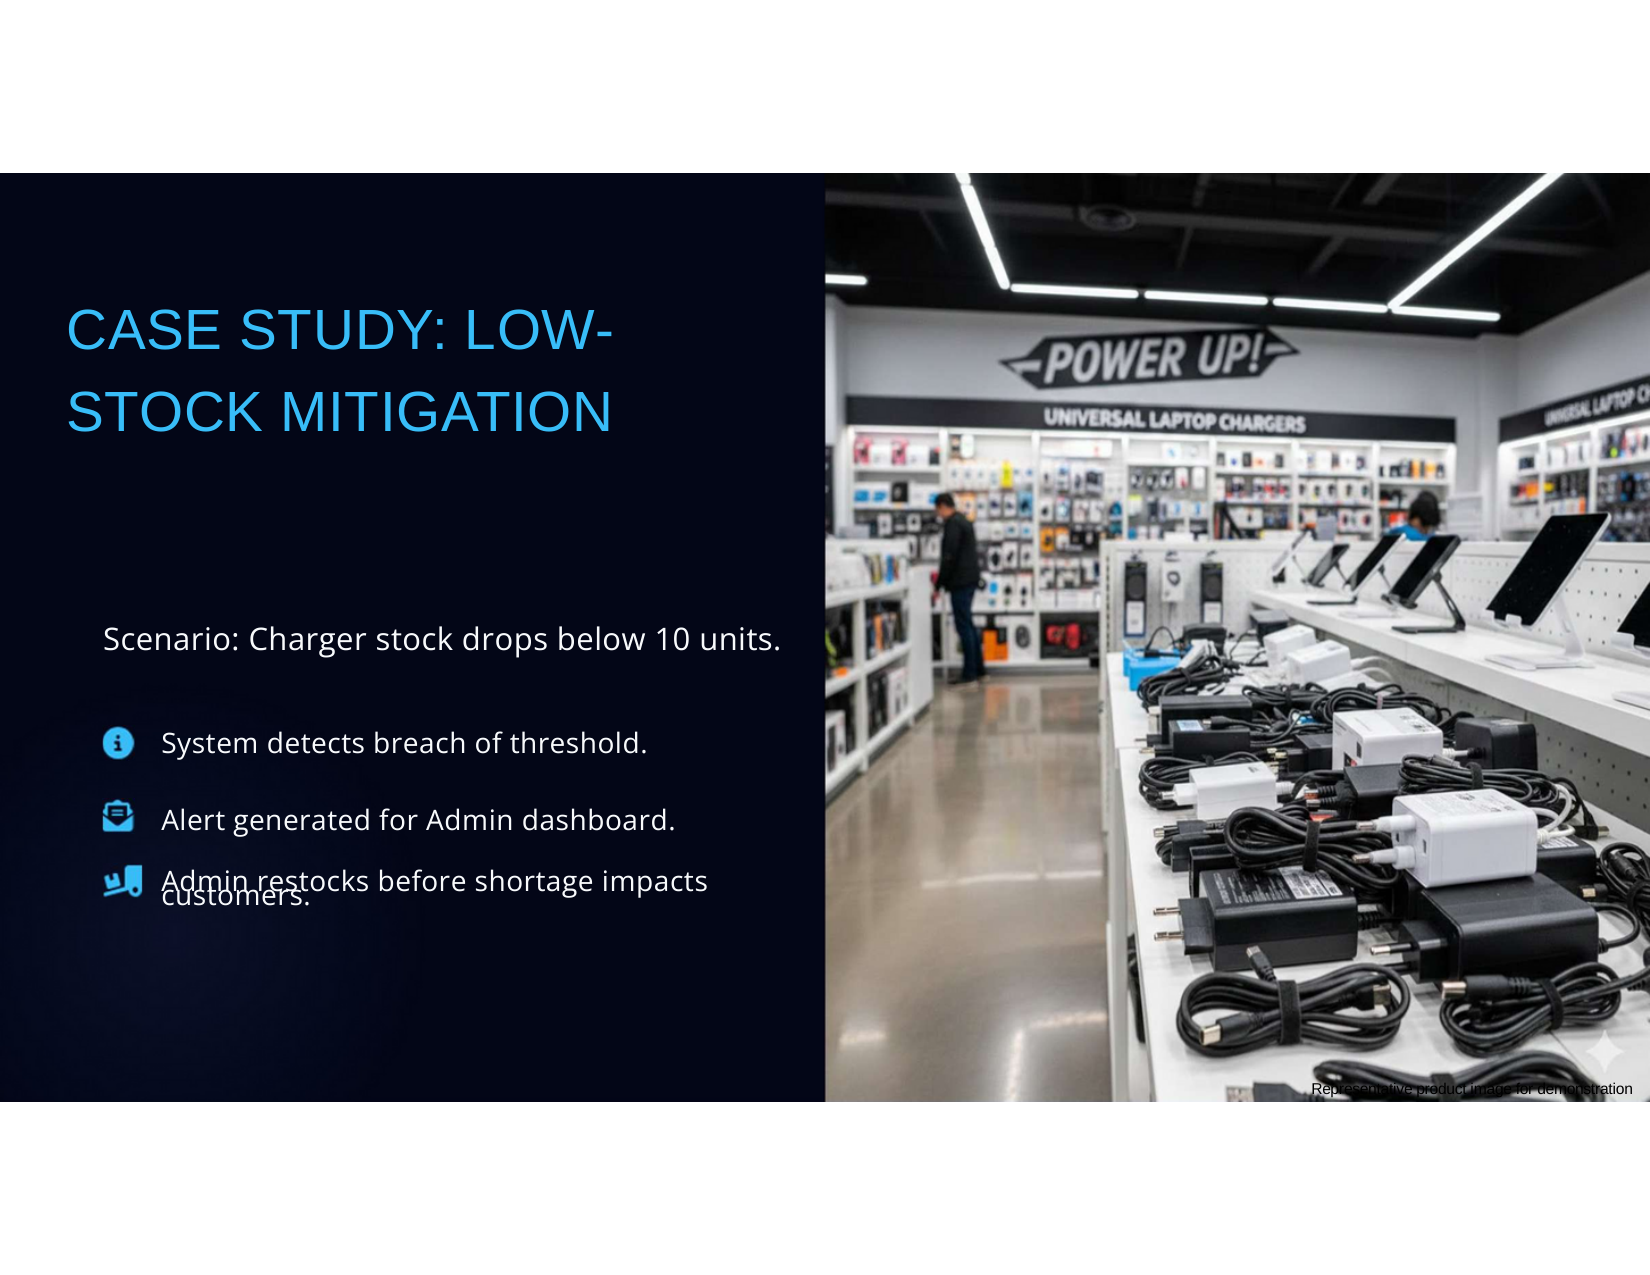

CASE STUDY: LOW-STOCK MITIGATION
Scenario: Charger stock drops below 10 units.
System detects breach of threshold.

Alert generated for Admin dashboard.
Admin restocks before shortage impacts
customers.

Representative product image for demonstration